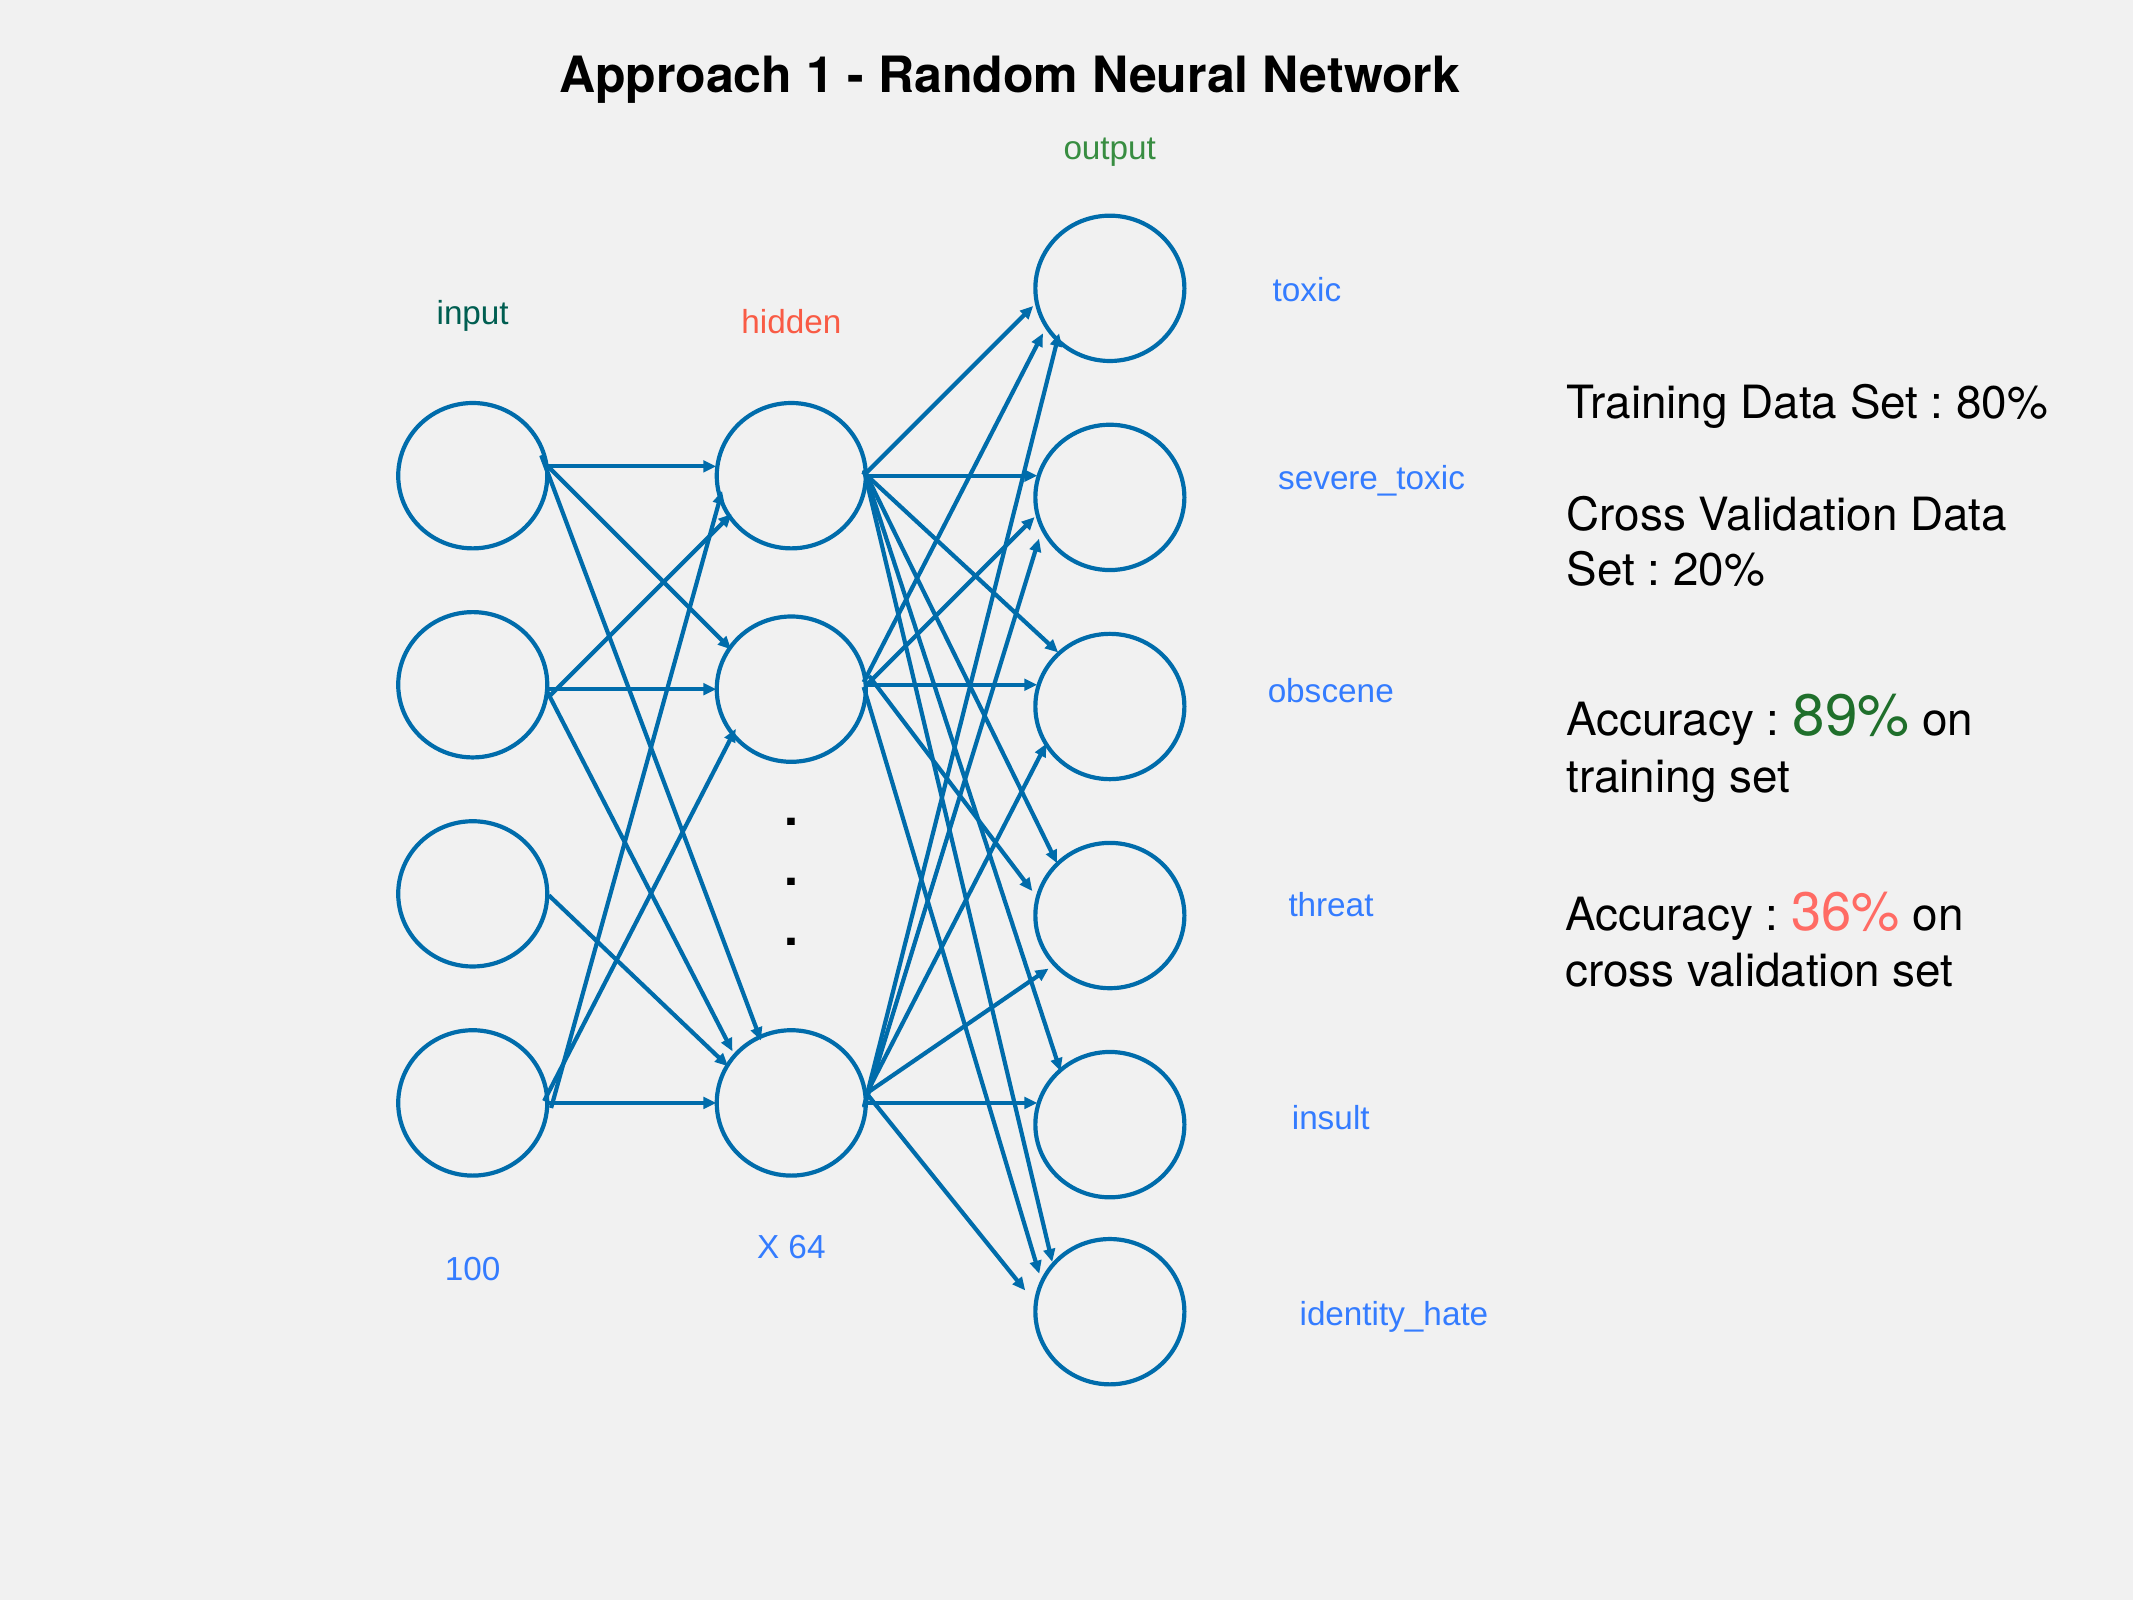

Approach 1 - Random Neural Network
output

toxic
input
hidden

Training Data Set : 80%

severe_toxic

Cross Validation Data Set : 20%

obscene
Accuracy : 89% on training set

.
.
.

Accuracy : 36% on cross validation set
threat

insult

X 64
100

identity_hate